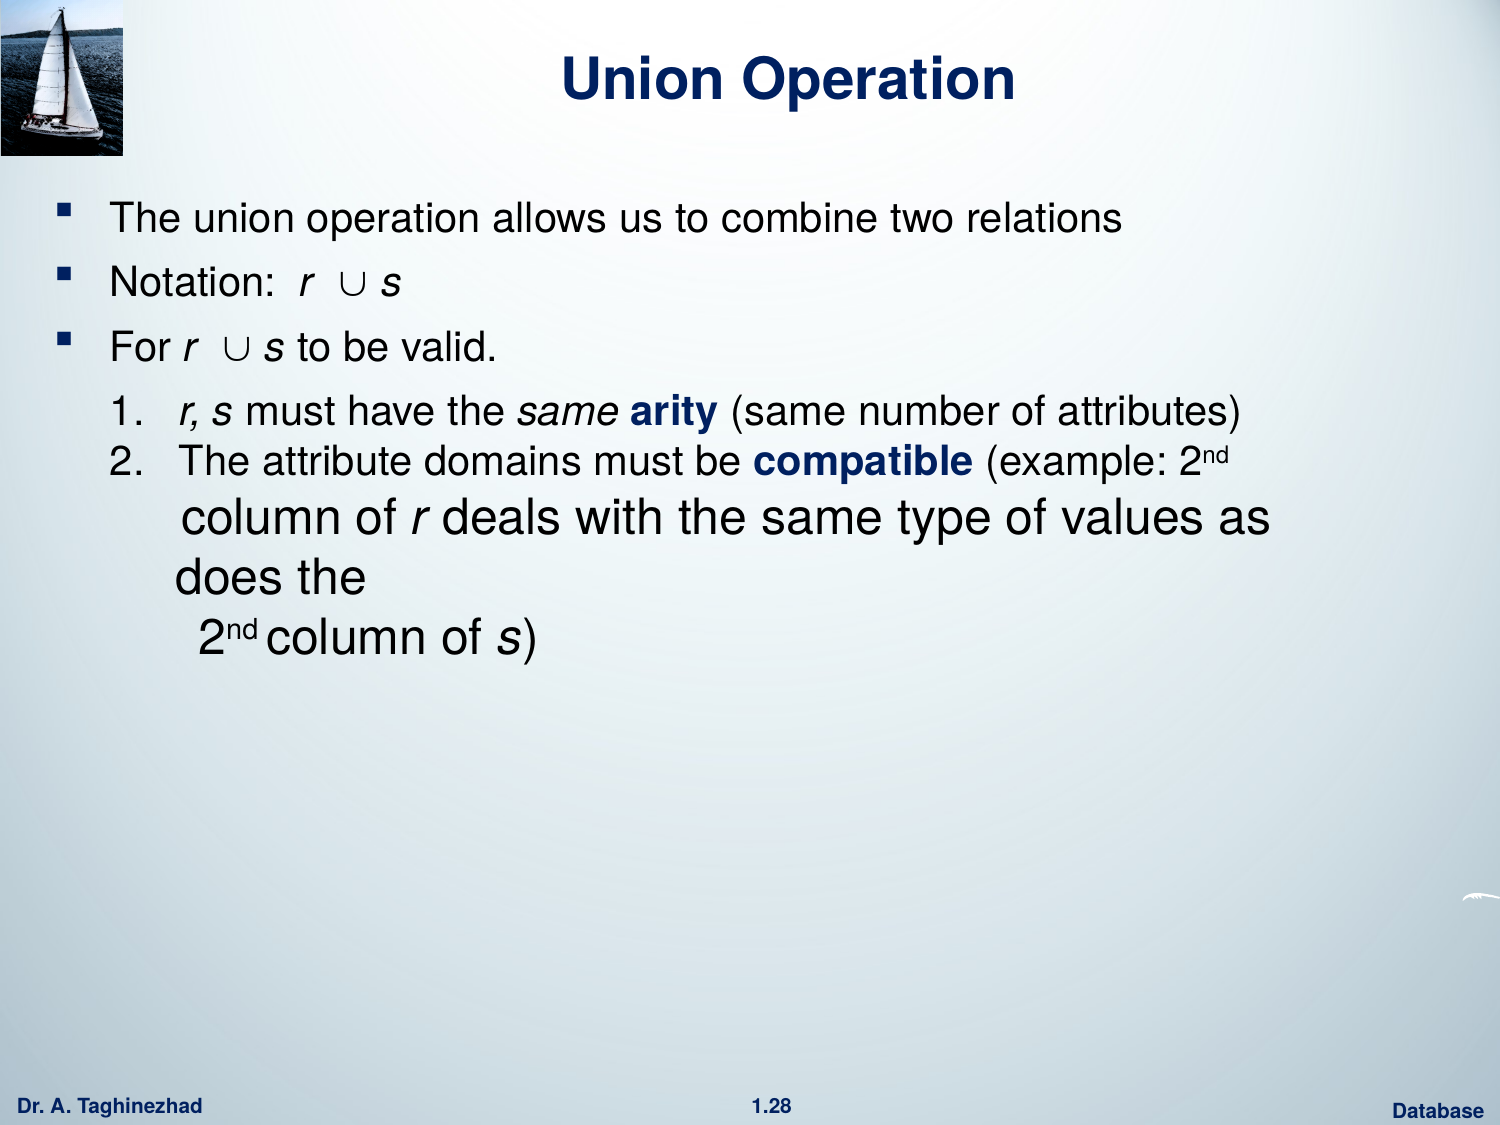

# Union Operation
The union operation allows us to combine two relations
Notation:  r  ∪ s
For r  ∪ s to be valid.
	1.   r, s must have the same arity (same number of attributes)
	2.   The attribute domains must be compatible (example: 2nd
     column of r deals with the same type of values as does the
     2nd column of s)